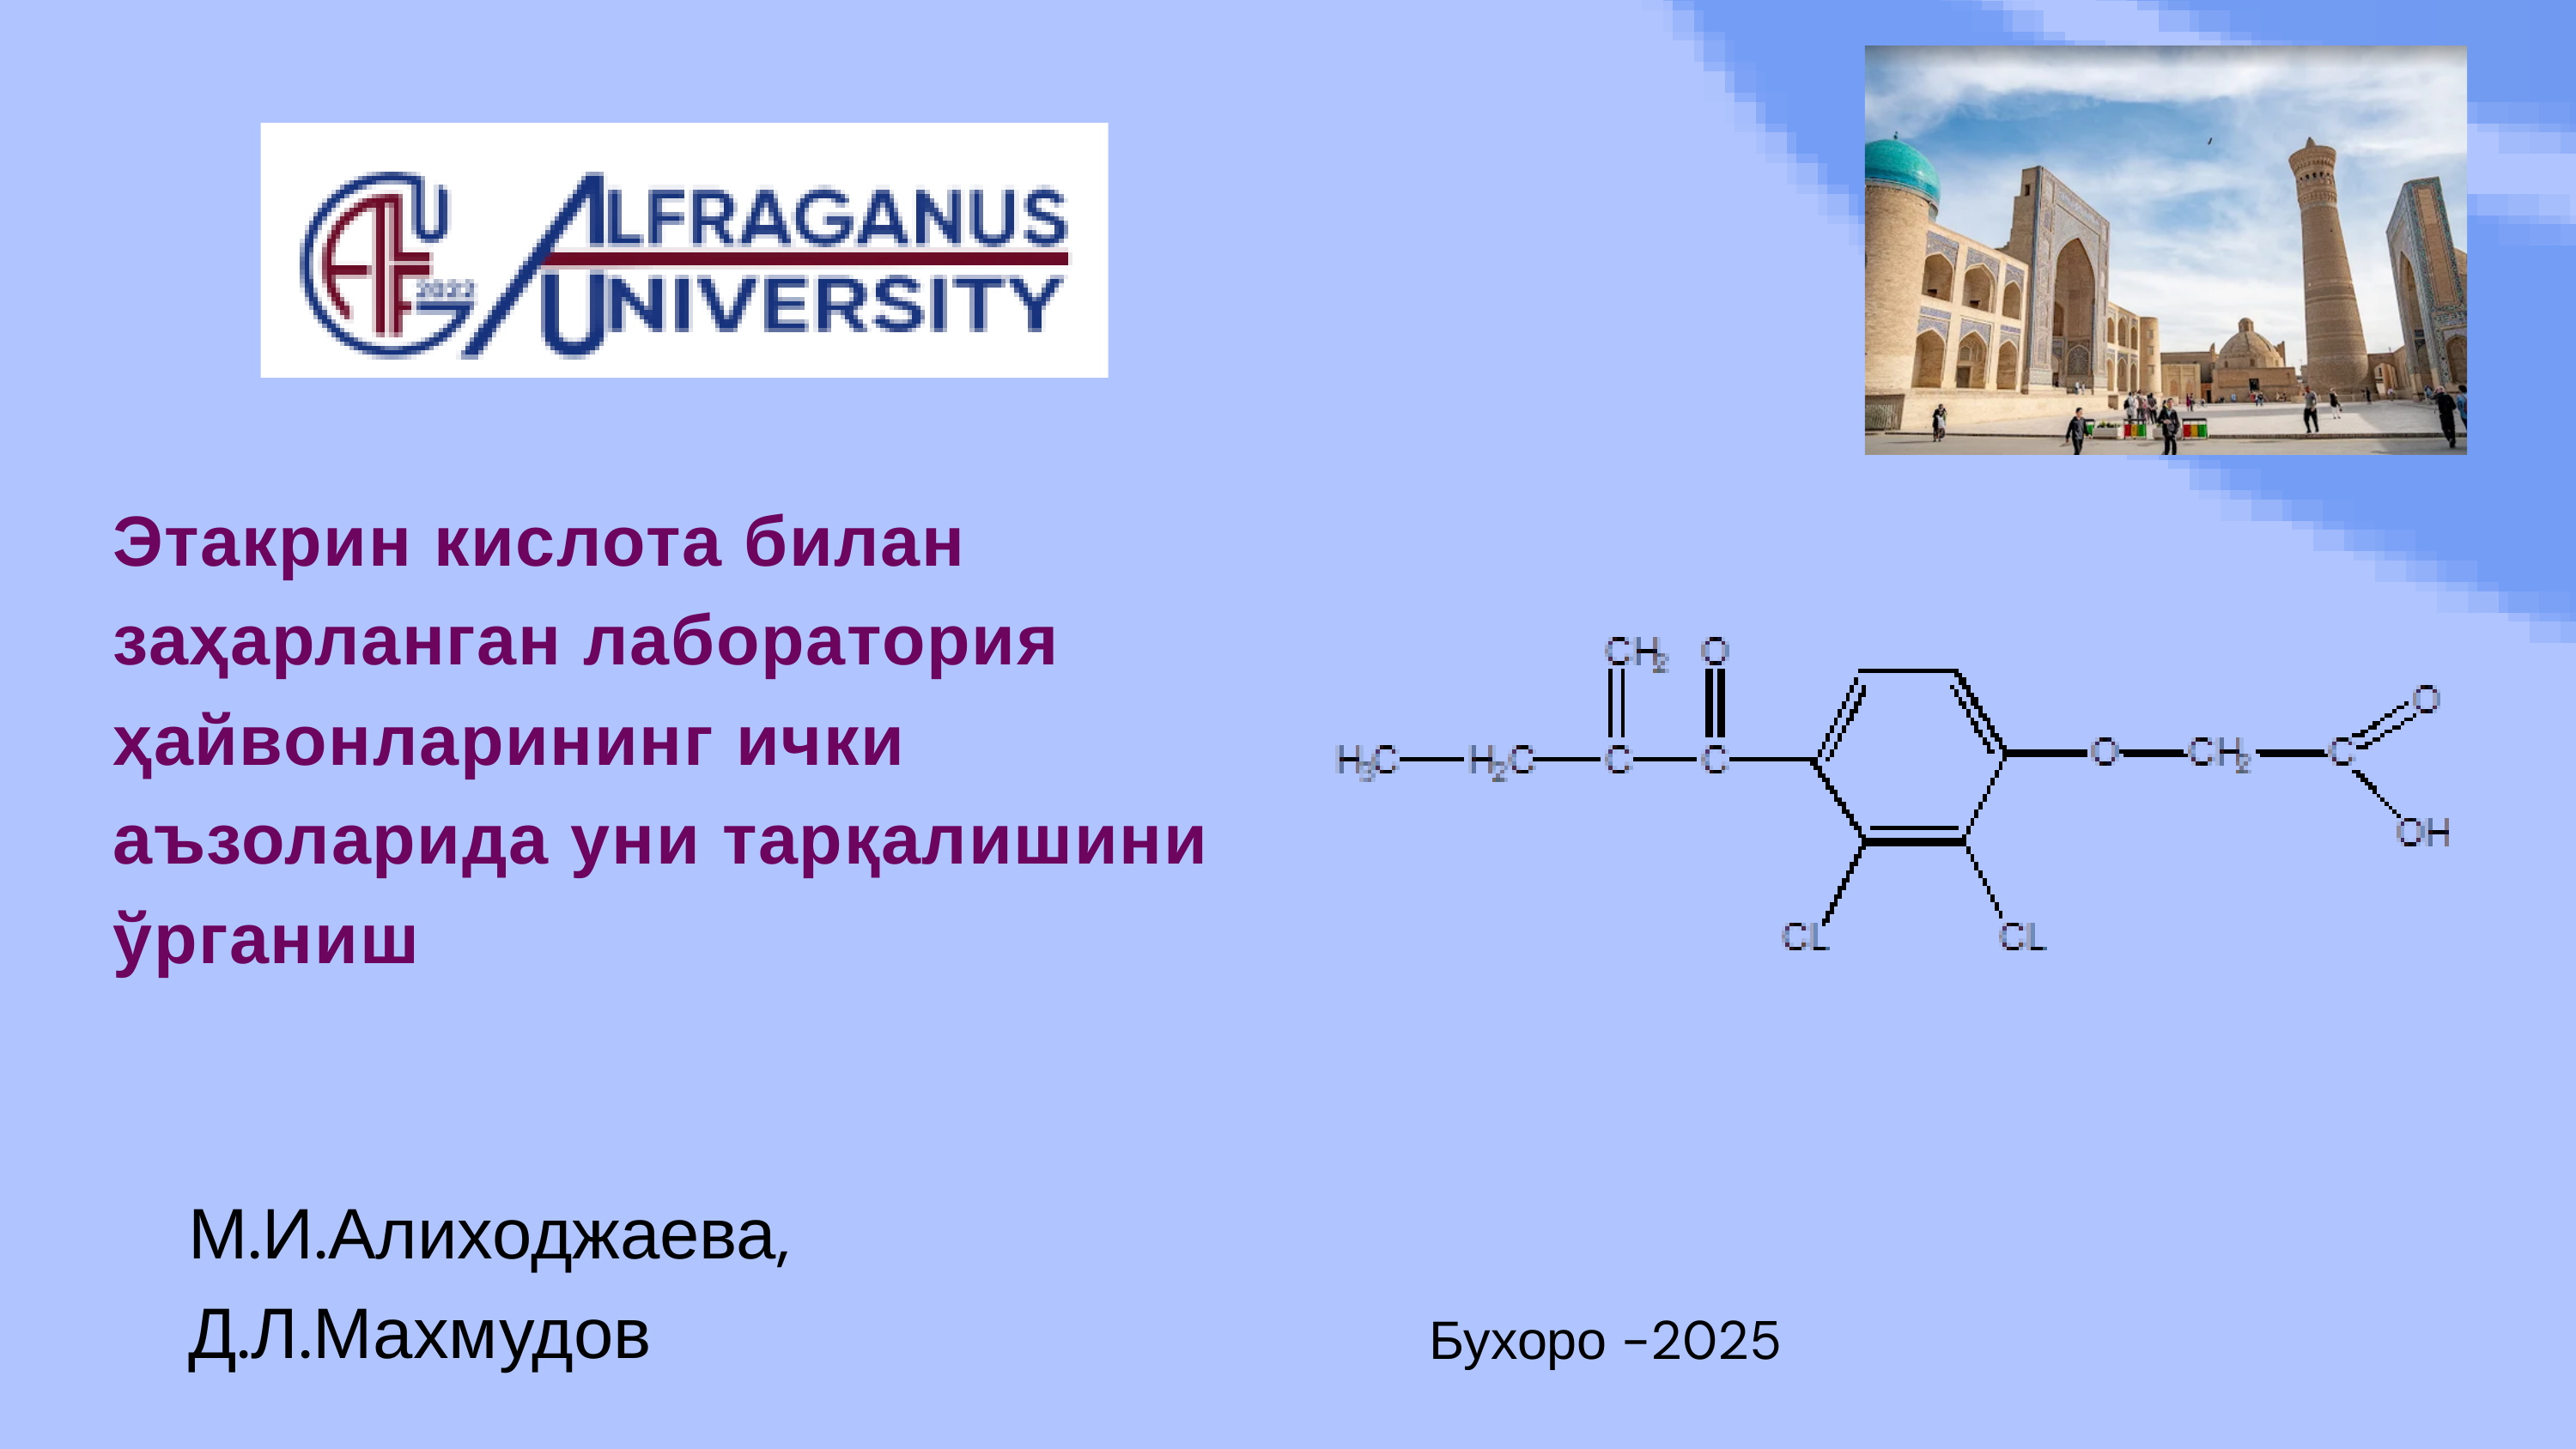

Этакрин кислота билан заҳарланган лаборатория ҳайвонларининг ички аъзоларида уни тарқалишини ўрганиш

М.И.Алиходжаева, Д.Л.Махмудов
Бухоро -2025